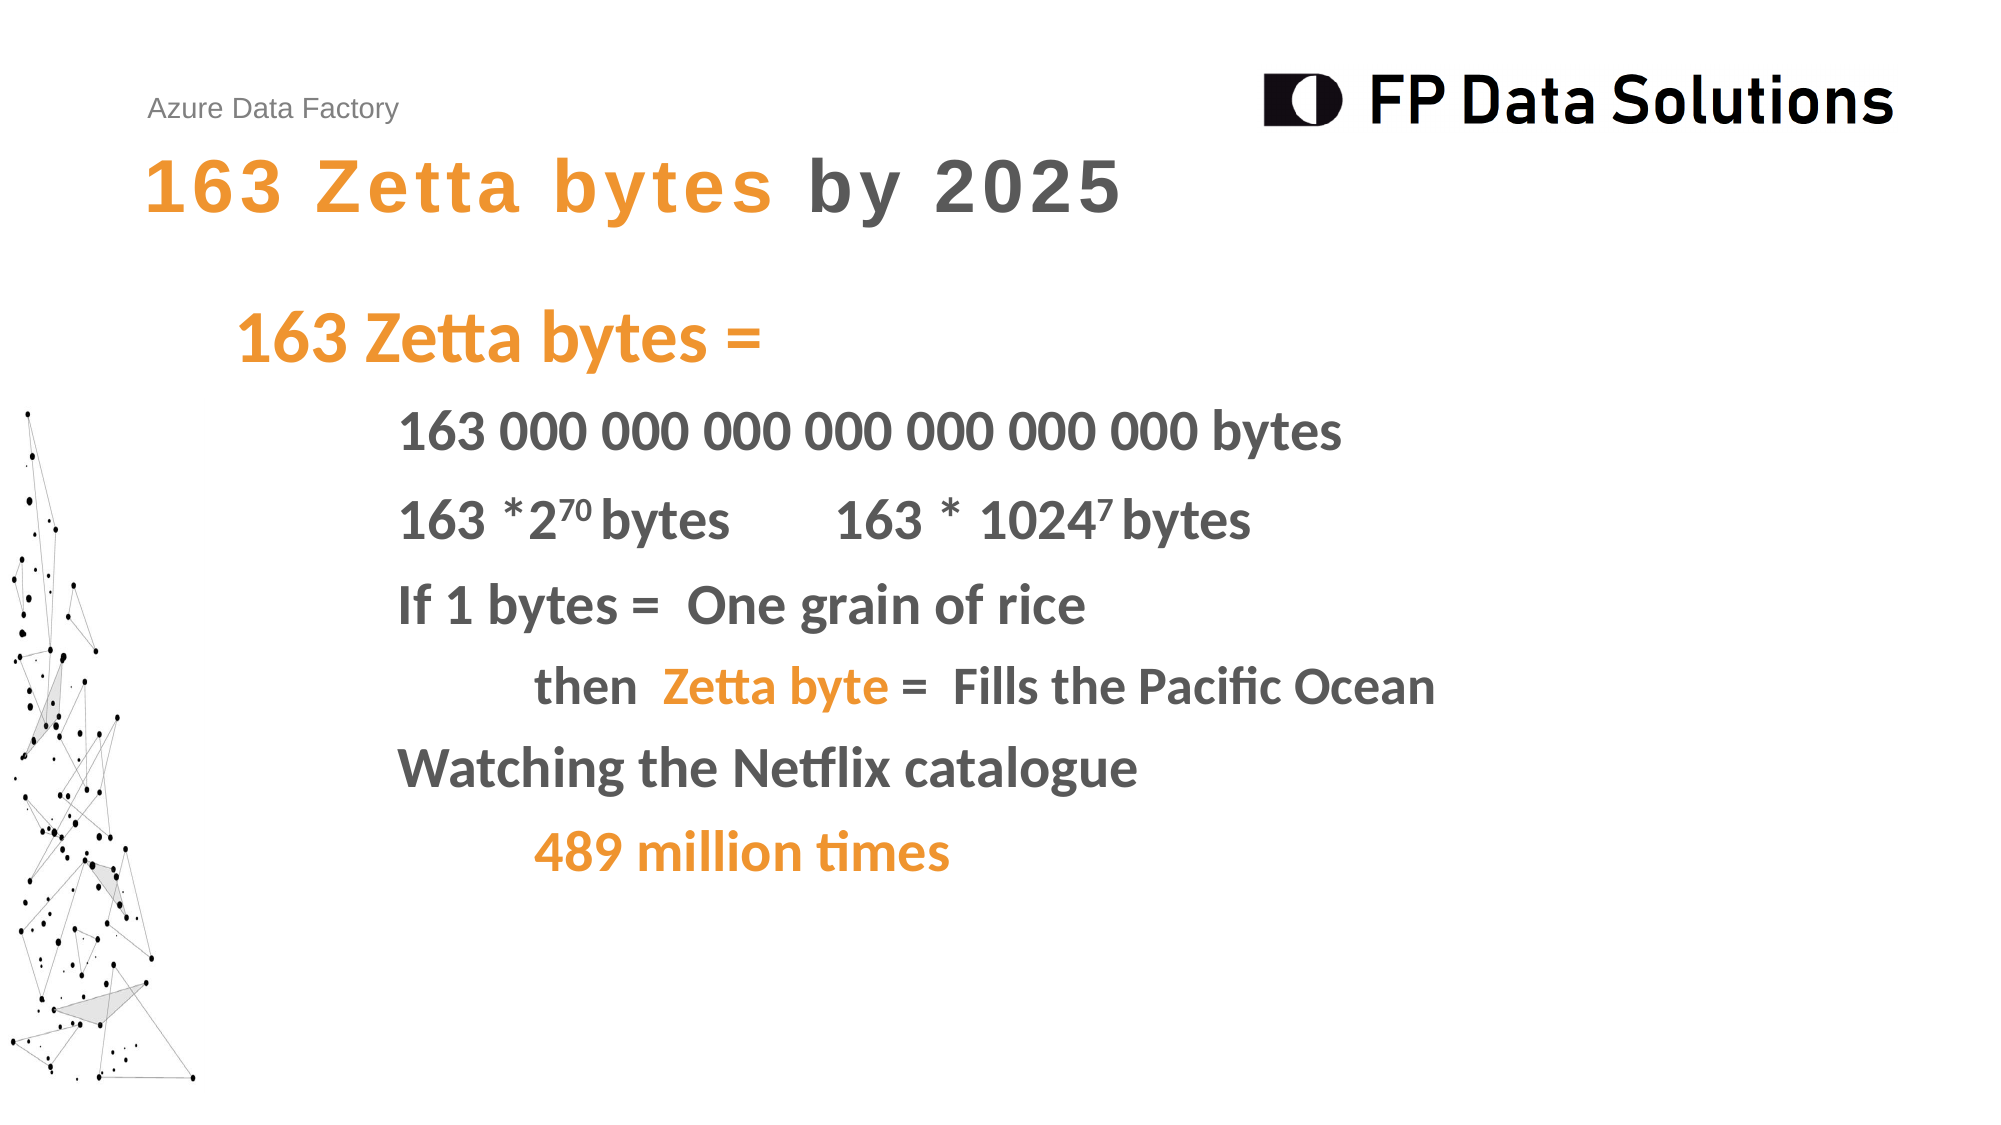

163 Zetta bytes by 2025

163 Zetta bytes =
	 163 000 000 000 000 000 000 000 bytes
	 163 *270 bytes  	163 * 10247 bytes
 	 If 1 bytes =  One grain of rice
		then  Zetta byte =  Fills the Pacific Ocean
	 Watching the Netflix catalogue
		489 million times